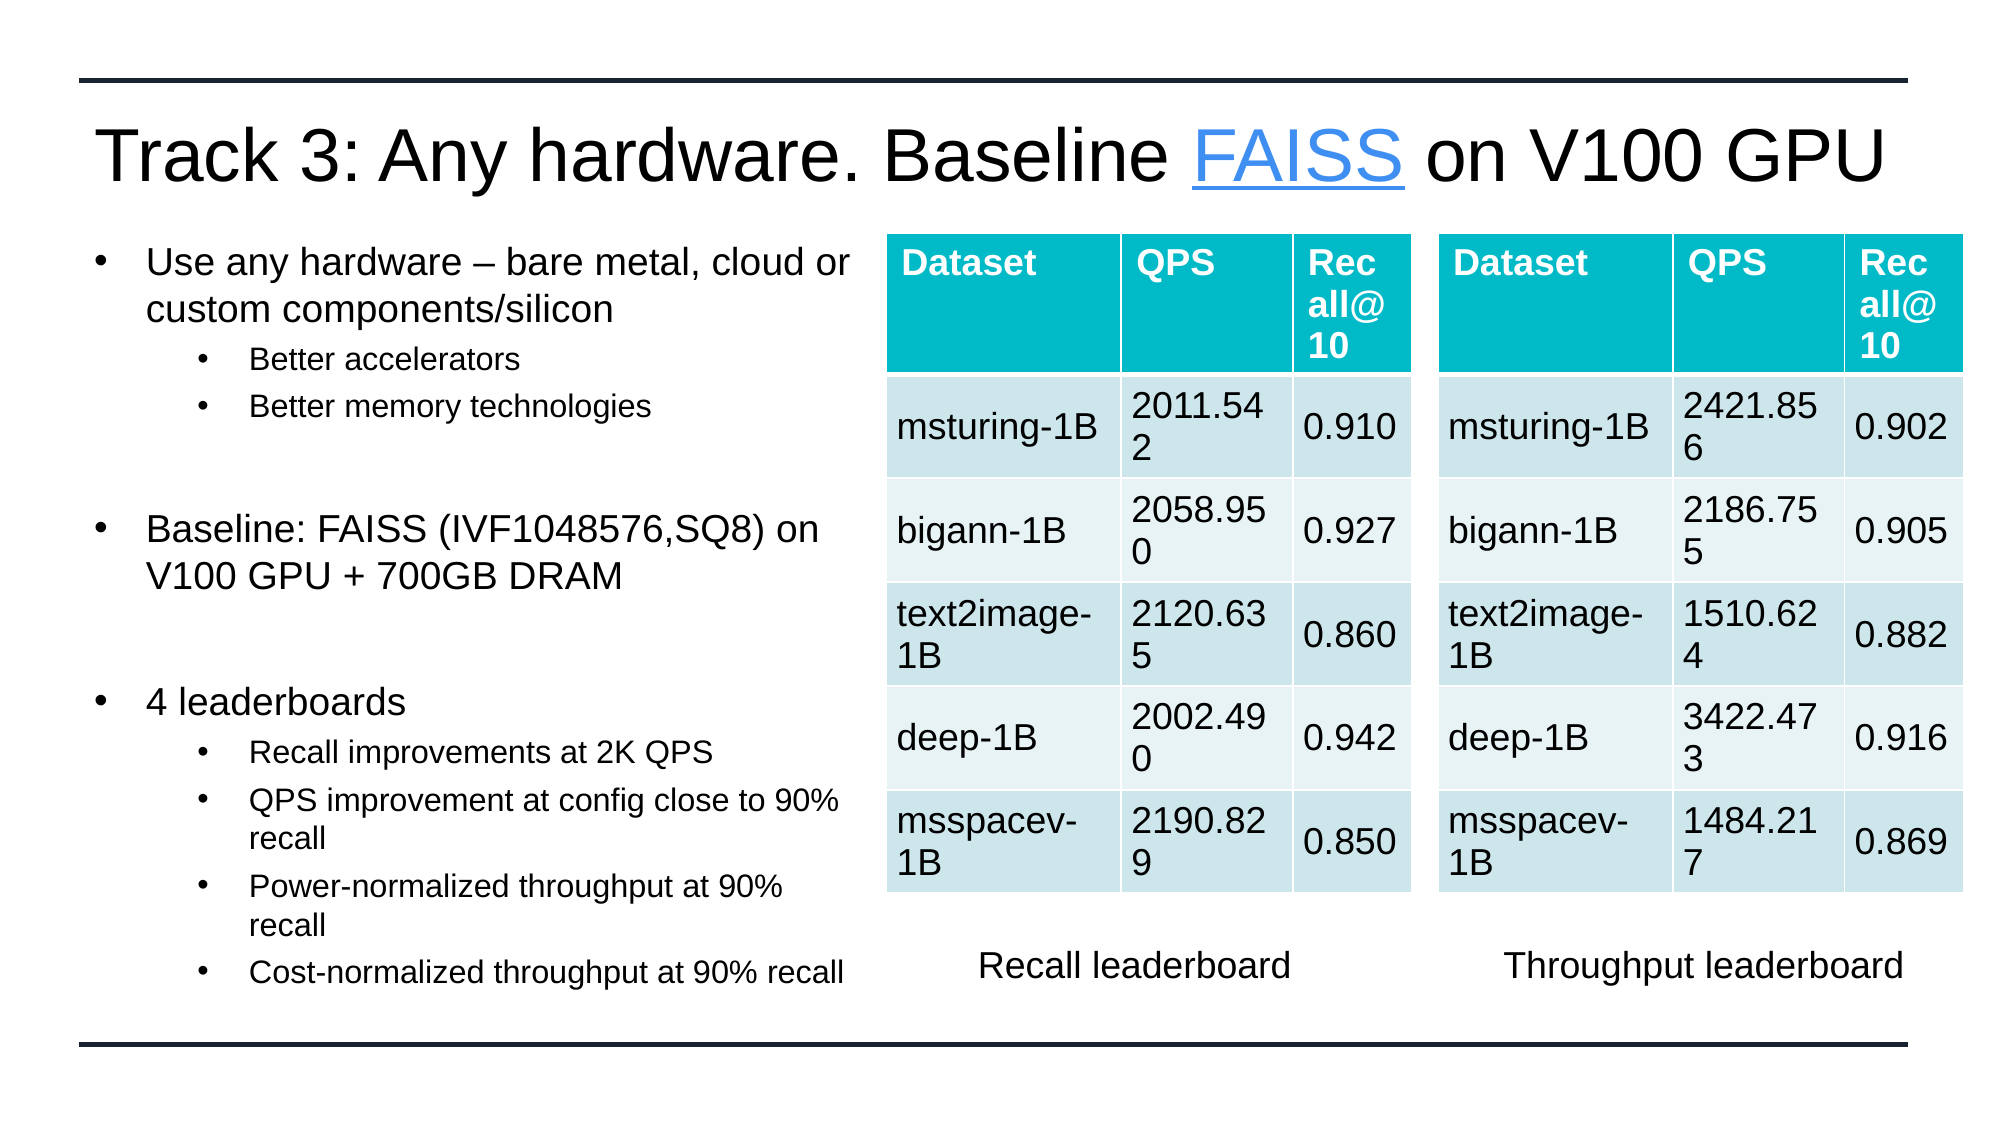

# Track 3: Any hardware. Baseline FAISS on V100 GPU
Use any hardware – bare metal, cloud or custom components/silicon
Better accelerators
Better memory technologies

Baseline: FAISS (IVF1048576,SQ8) on V100 GPU + 700GB DRAM

4 leaderboards
Recall improvements at 2K QPS
QPS improvement at config close to 90% recall
Power-normalized throughput at 90% recall
Cost-normalized throughput at 90% recall
| Dataset | QPS | Recall@10 |
| --- | --- | --- |
| msturing-1B | 2011.542 | 0.910 |
| bigann-1B | 2058.950 | 0.927 |
| text2image-1B | 2120.635 | 0.860 |
| deep-1B | 2002.490 | 0.942 |
| msspacev-1B | 2190.829 | 0.850 |
| Dataset | QPS | Recall@10 |
| --- | --- | --- |
| msturing-1B | 2421.856 | 0.902 |
| bigann-1B | 2186.755 | 0.905 |
| text2image-1B | 1510.624 | 0.882 |
| deep-1B | 3422.473 | 0.916 |
| msspacev-1B | 1484.217 | 0.869 |
Recall leaderboard
Throughput leaderboard